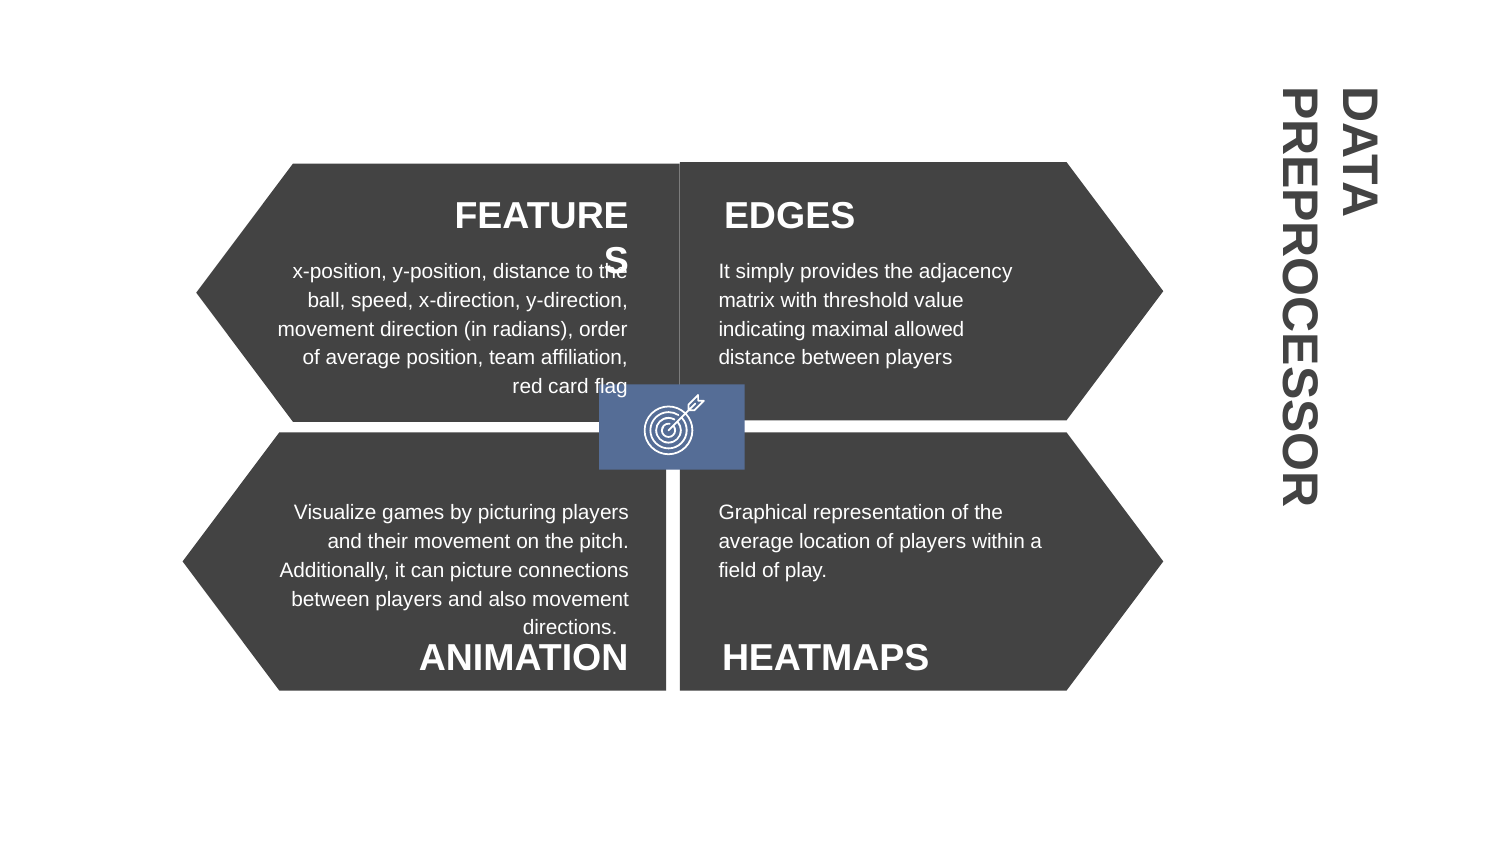

FEATURES
EDGES
x-position, y-position, distance to the ball, speed, x-direction, y-direction, movement direction (in radians), order of average position, team affiliation, red card flag
It simply provides the adjacency matrix with threshold value indicating maximal allowed distance between players
# DATA PREPROCESSOR

Visualize games by picturing players and their movement on the pitch. Additionally, it can picture connections between players and also movement directions.
Graphical representation of the average location of players within a field of play.
ANIMATION
HEATMAPS